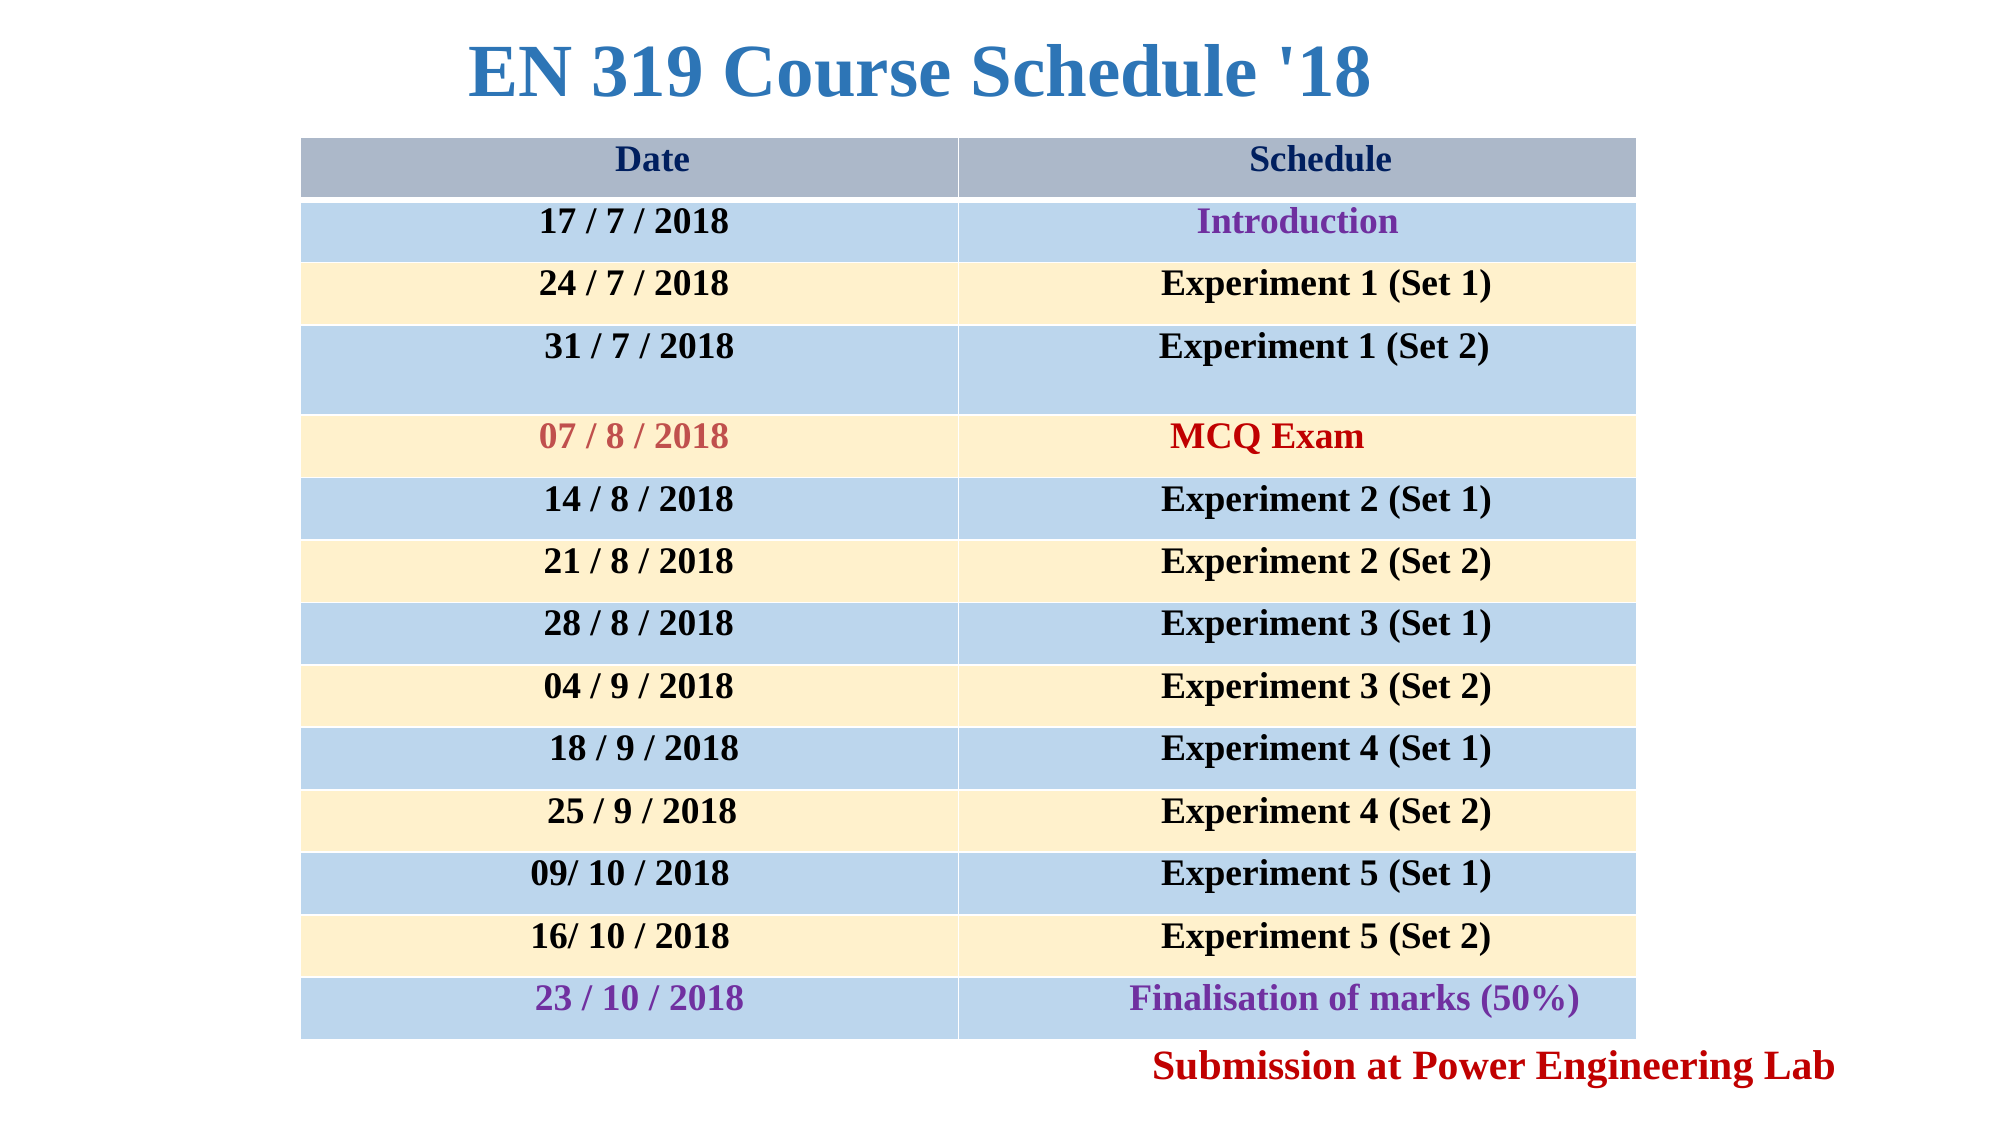

# EN 319 Course Schedule '18
| Date | Schedule |
| --- | --- |
| 17 / 7 / 2018 | Introduction |
| 24 / 7 / 2018 | Experiment 1 (Set 1) |
| 31 / 7 / 2018 | Experiment 1 (Set 2) |
| 07 / 8 / 2018 | MCQ Exam |
| 14 / 8 / 2018 | Experiment 2 (Set 1) |
| 21 / 8 / 2018 | Experiment 2 (Set 2) |
| 28 / 8 / 2018 | Experiment 3 (Set 1) |
| 04 / 9 / 2018 | Experiment 3 (Set 2) |
| 18 / 9 / 2018 | Experiment 4 (Set 1) |
| 25 / 9 / 2018 | Experiment 4 (Set 2) |
| 09/ 10 / 2018 | Experiment 5 (Set 1) |
| 16/ 10 / 2018 | Experiment 5 (Set 2) |
| 23 / 10 / 2018 | Finalisation of marks (50%) |
Submission at Power Engineering Lab